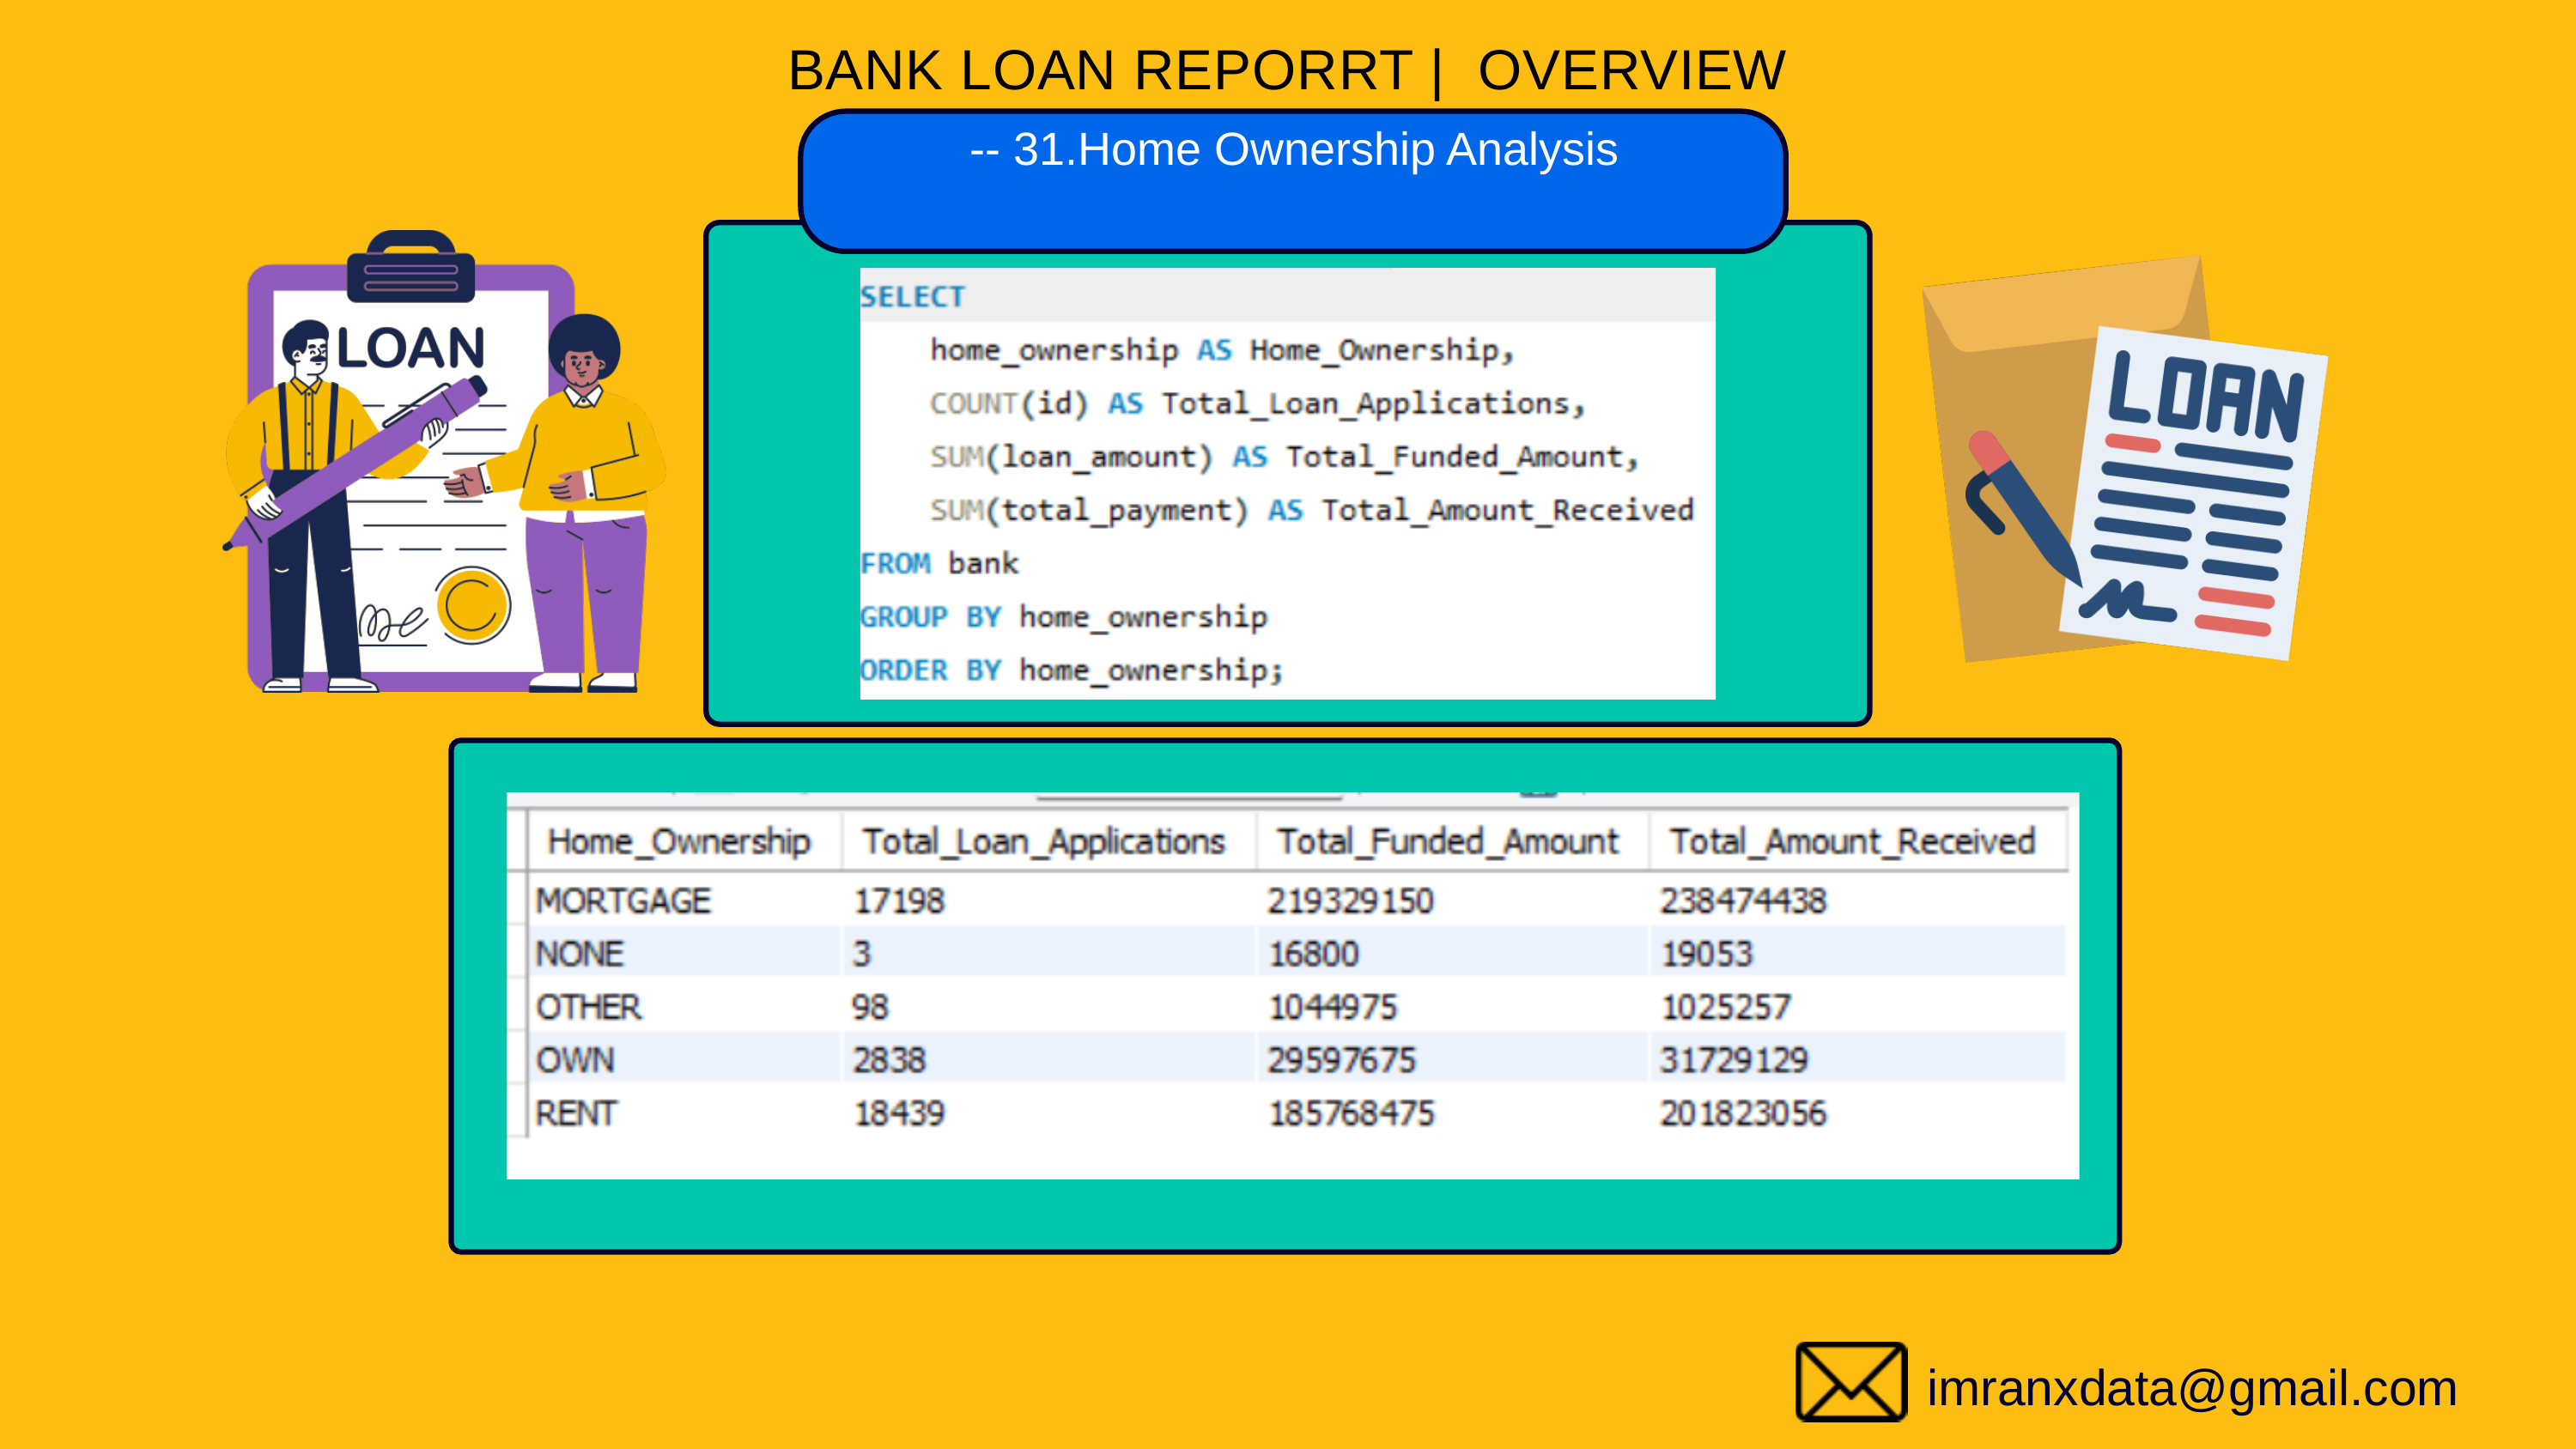

BANK LOAN REPORRT |  OVERVIEW

-- 31.Home Ownership Analysis

imranxdata@gmail.com